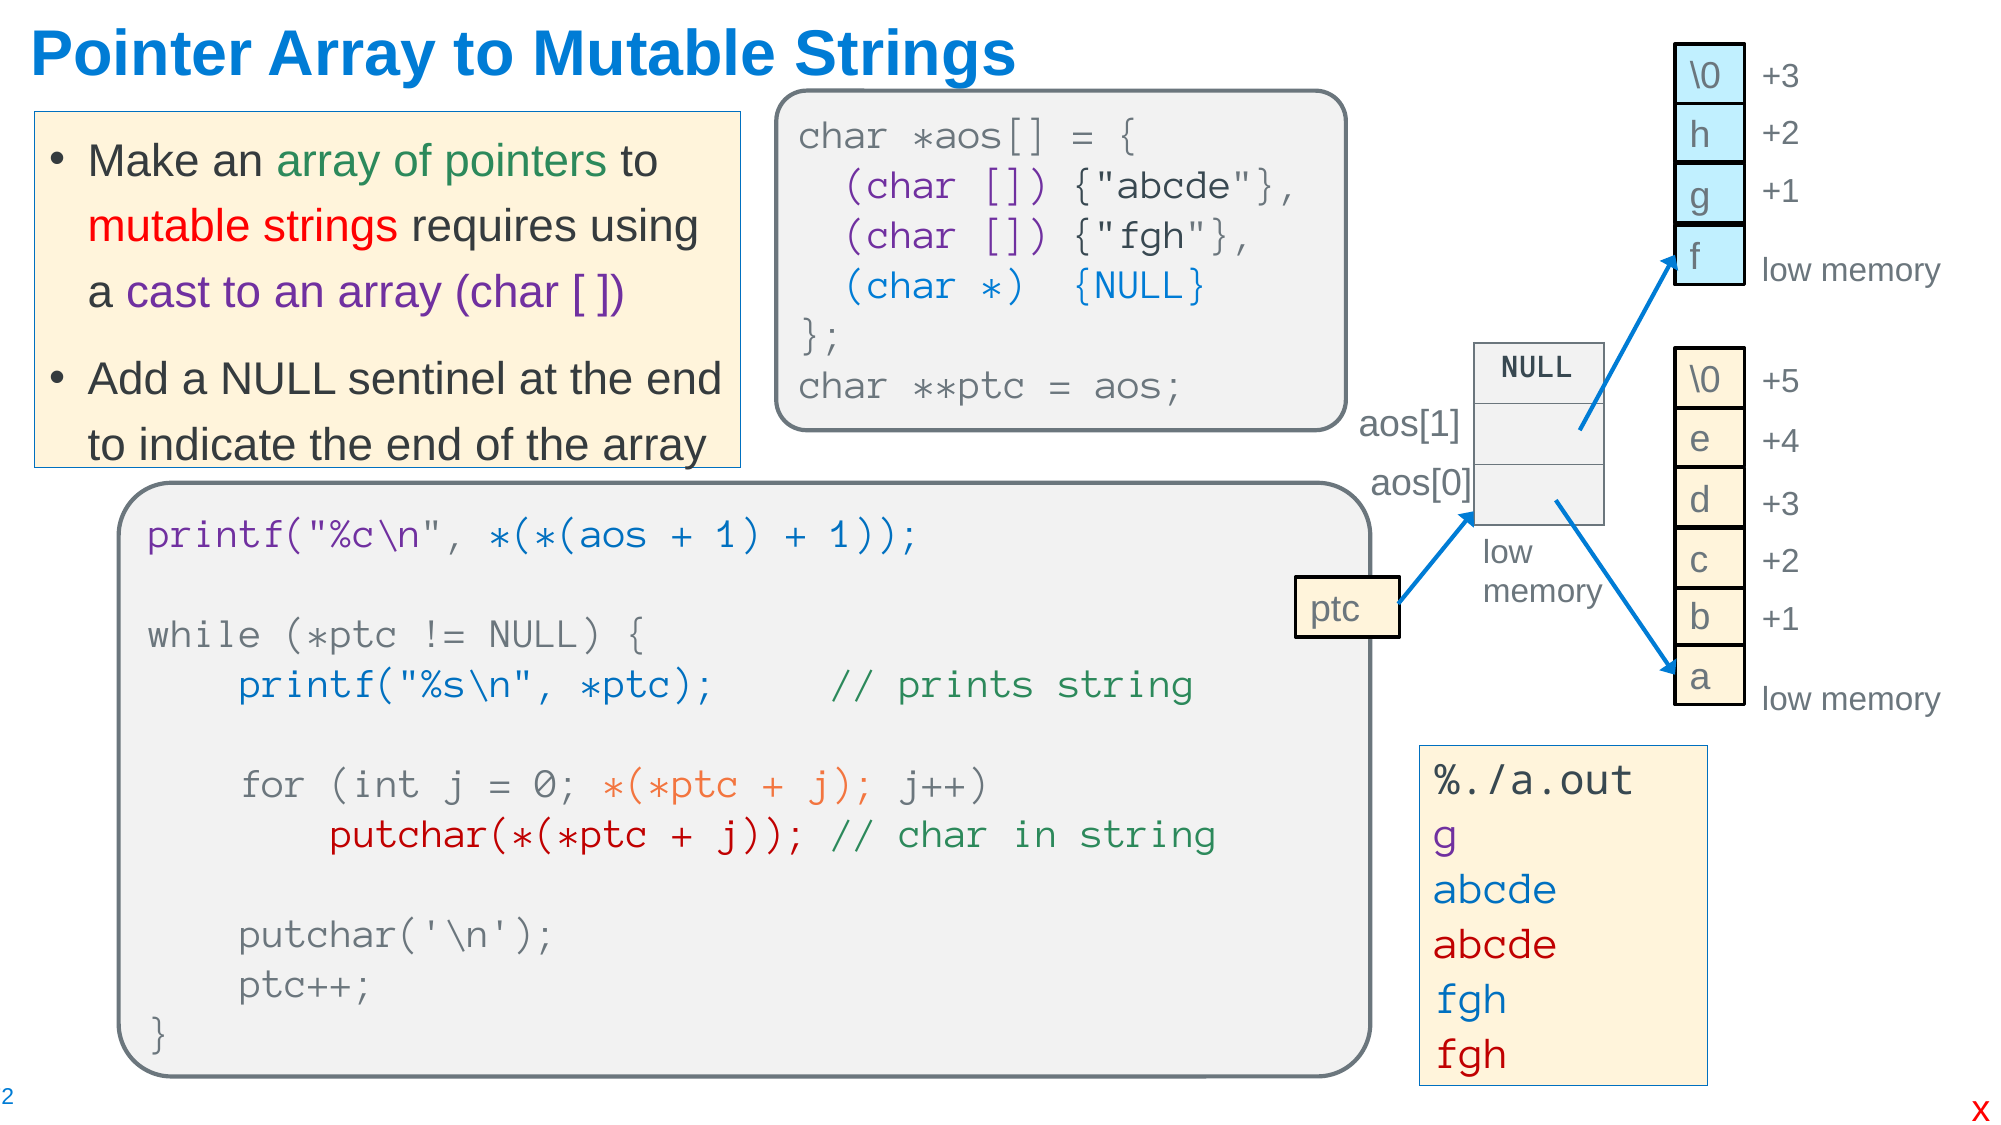

# Pointer Array to Mutable Strings
\0
+3

+2

+1

low memory
char *aos[] = {
  (char []) {"abcde"},
  (char []) {"fgh"},
  (char *)  {NULL}
};
char **ptc = aos;
h
Make an array of pointers to mutable strings requires using a cast to an array (char [ ])
Add a NULL sentinel at the end to indicate the end of the array

g
f
| NULL |
| --- |
|  |
|  |
\0
+5

+4

+3

+2

+1

low memory
aos[1]
e
aos[0]
d
printf("%c\n", *(*(aos + 1) + 1));

while (*ptc != NULL) {
    printf("%s\n", *ptc);     // prints string

    for (int j = 0; *(*ptc + j); j++)
        putchar(*(*ptc + j)); // char in string

    putchar('\n');
    ptc++;
}

low
memory
c
ptc
b
a
%./a.out
g
abcde
abcde
fgh
fgh
x